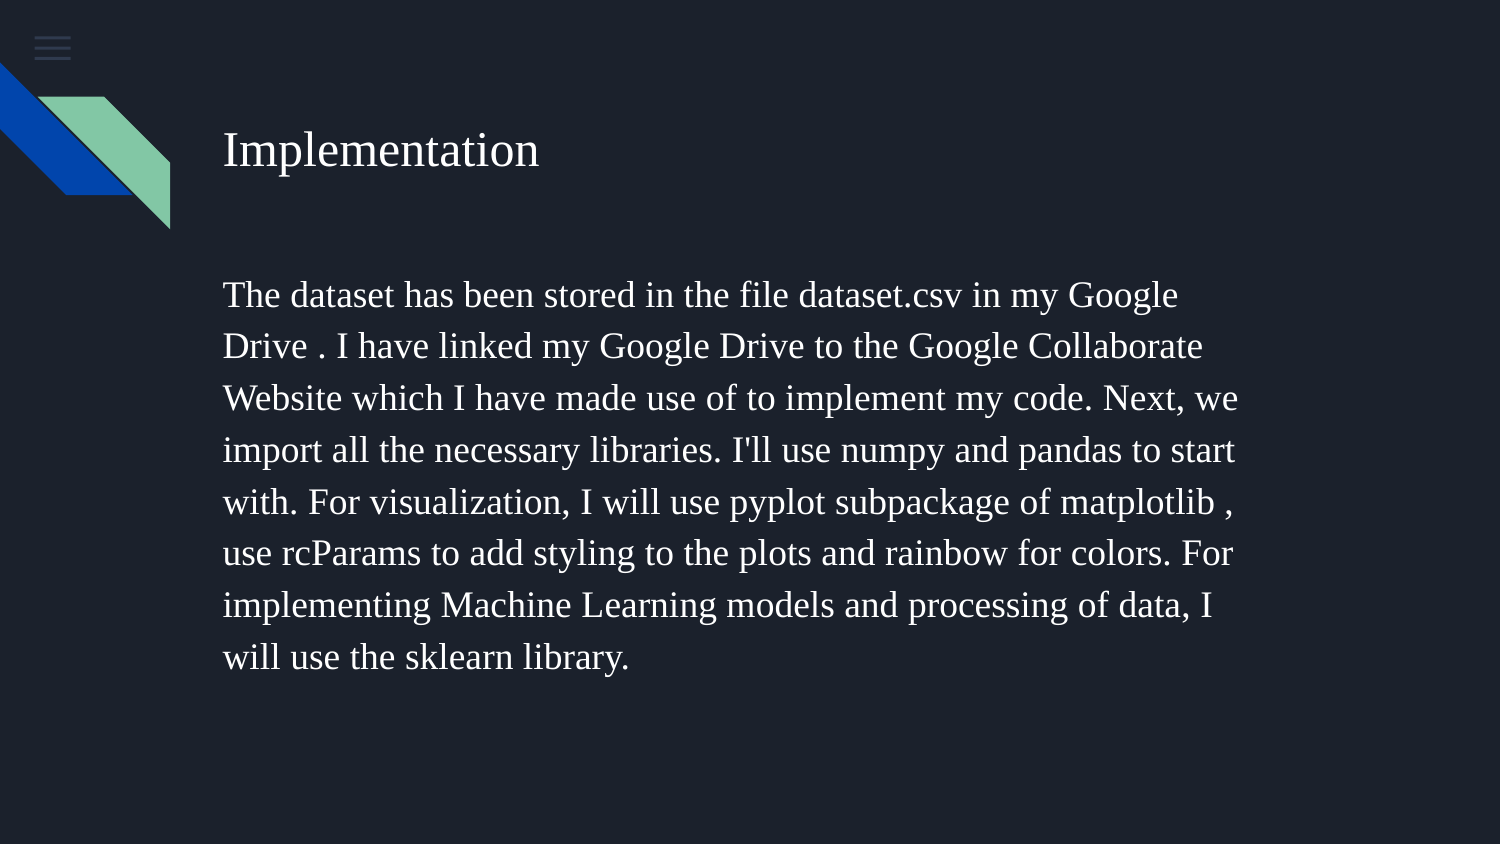

# Implementation
The dataset has been stored in the file dataset.csv in my Google
Drive . I have linked my Google Drive to the Google Collaborate
Website which I have made use of to implement my code. Next, we
import all the necessary libraries. I'll use numpy and pandas to start
with. For visualization, I will use pyplot subpackage of matplotlib ,
use rcParams to add styling to the plots and rainbow for colors. For implementing Machine Learning models and processing of data, I
will use the sklearn library.